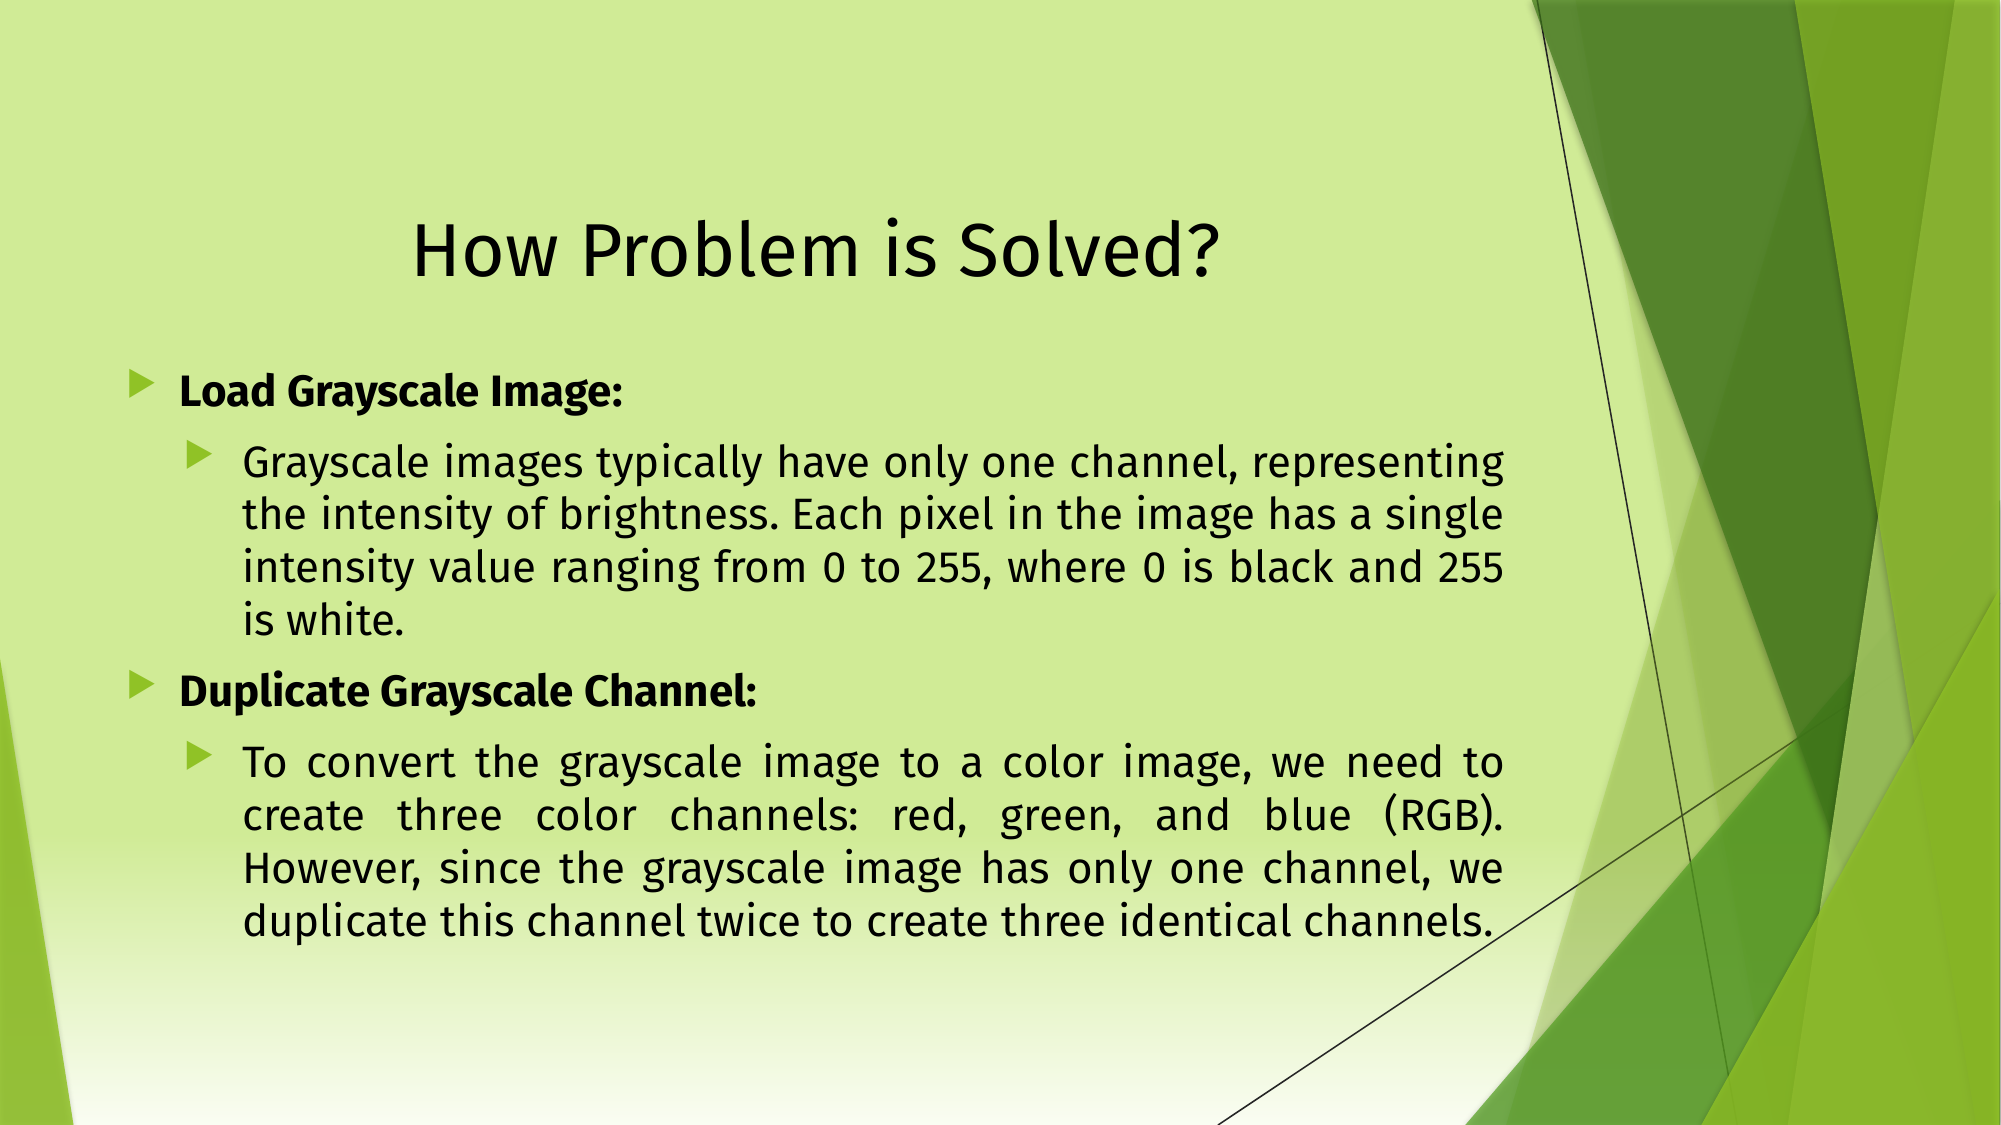

# How Problem is Solved?
Load Grayscale Image:
Grayscale images typically have only one channel, representing the intensity of brightness. Each pixel in the image has a single intensity value ranging from 0 to 255, where 0 is black and 255 is white.
Duplicate Grayscale Channel:
To convert the grayscale image to a color image, we need to create three color channels: red, green, and blue (RGB). However, since the grayscale image has only one channel, we duplicate this channel twice to create three identical channels.